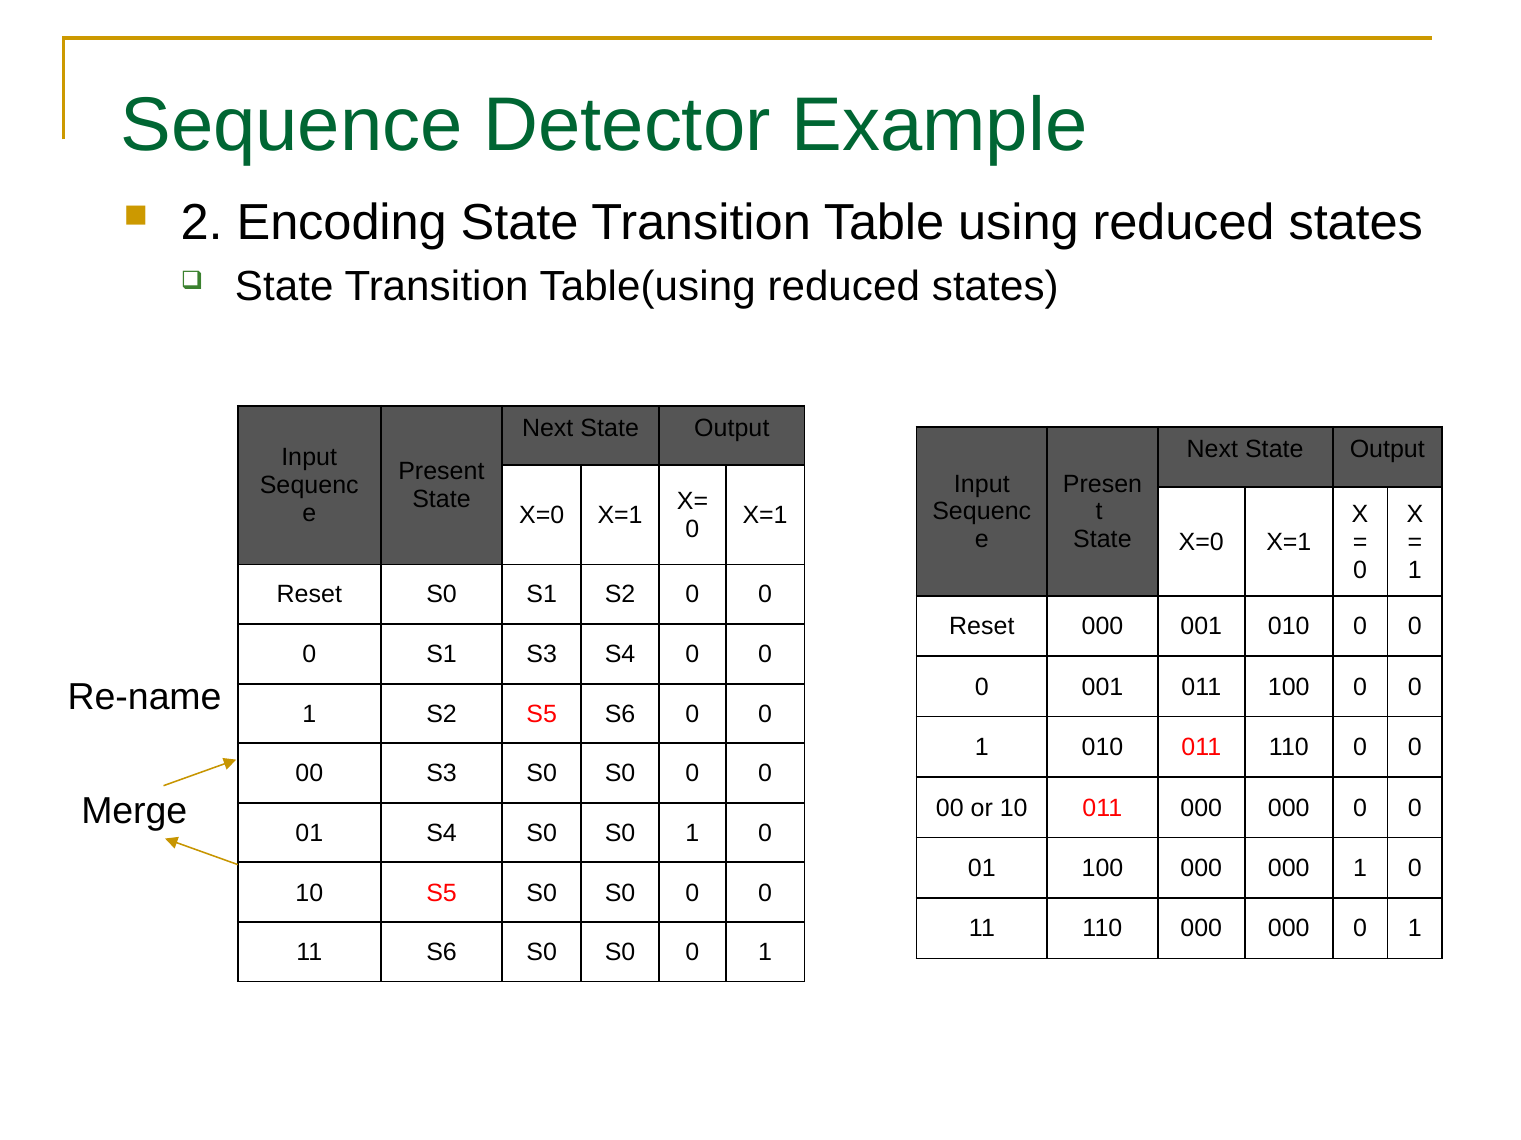

# Sequence Detector Example
2. Encoding State Transition Table using reduced states
State Transition Table(using reduced states)
| Input Sequence | Present State | Next State |  | Output |  |
| --- | --- | --- | --- | --- | --- |
|  |  | X=0 | X=1 | X=0 | X=1 |
| Reset | S0 | S1 | S2 | 0 | 0 |
| 0 | S1 | S3 | S4 | 0 | 0 |
| 1 | S2 | S5 | S6 | 0 | 0 |
| 00 | S3 | S0 | S0 | 0 | 0 |
| 01 | S4 | S0 | S0 | 1 | 0 |
| 10 | S5 | S0 | S0 | 0 | 0 |
| 11 | S6 | S0 | S0 | 0 | 1 |
| Input Sequence | Present State | Next State |  | Output |  |
| --- | --- | --- | --- | --- | --- |
|  |  | X=0 | X=1 | X=0 | X=1 |
| Reset | 000 | 001 | 010 | 0 | 0 |
| 0 | 001 | 011 | 100 | 0 | 0 |
| 1 | 010 | 011 | 110 | 0 | 0 |
| 00 or 10 | 011 | 000 | 000 | 0 | 0 |
| 01 | 100 | 000 | 000 | 1 | 0 |
| 11 | 110 | 000 | 000 | 0 | 1 |
Re-name
Merge